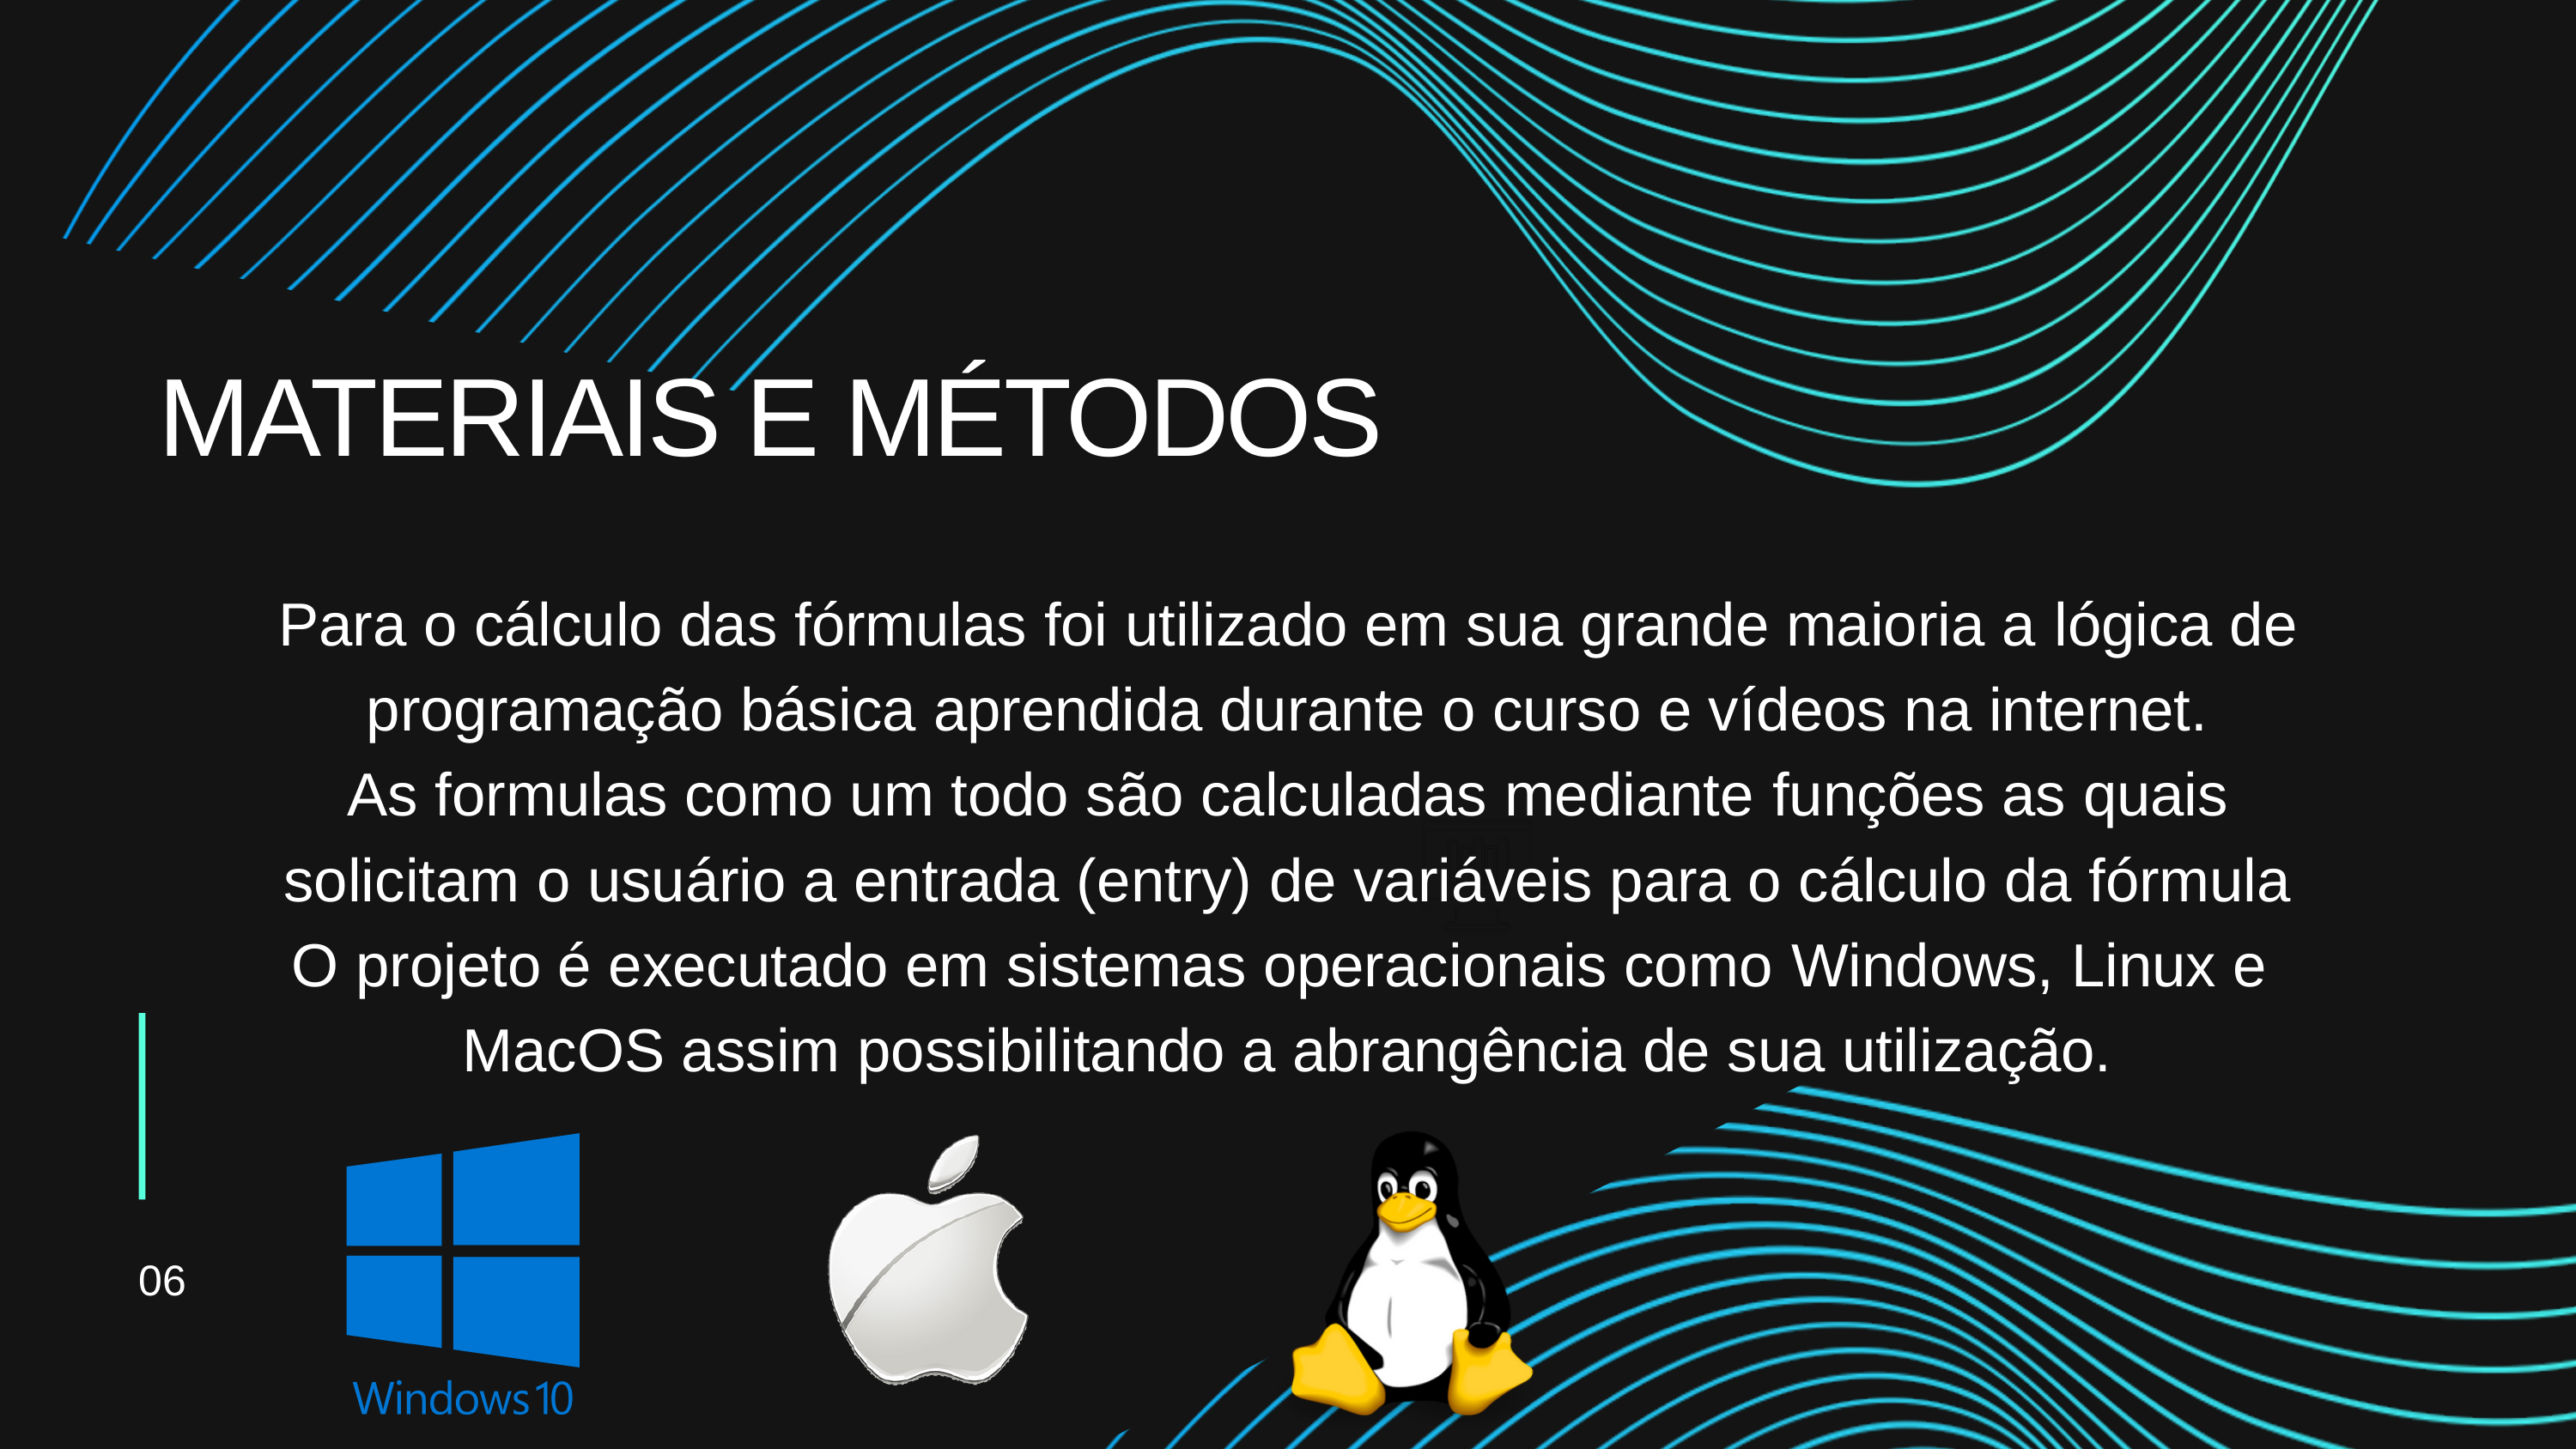

MATERIAIS E MÉTODOS

Para o cálculo das fórmulas foi utilizado em sua grande maioria a lógica de
programação básica aprendida durante o curso e vídeos na internet.
As formulas como um todo são calculadas mediante funções as quais
solicitam o usuário a entrada (entry) de variáveis para o cálculo da fórmula
O projeto é executado em sistemas operacionais como Windows, Linux e
MacOS assim possibilitando a abrangência de sua utilização.

06